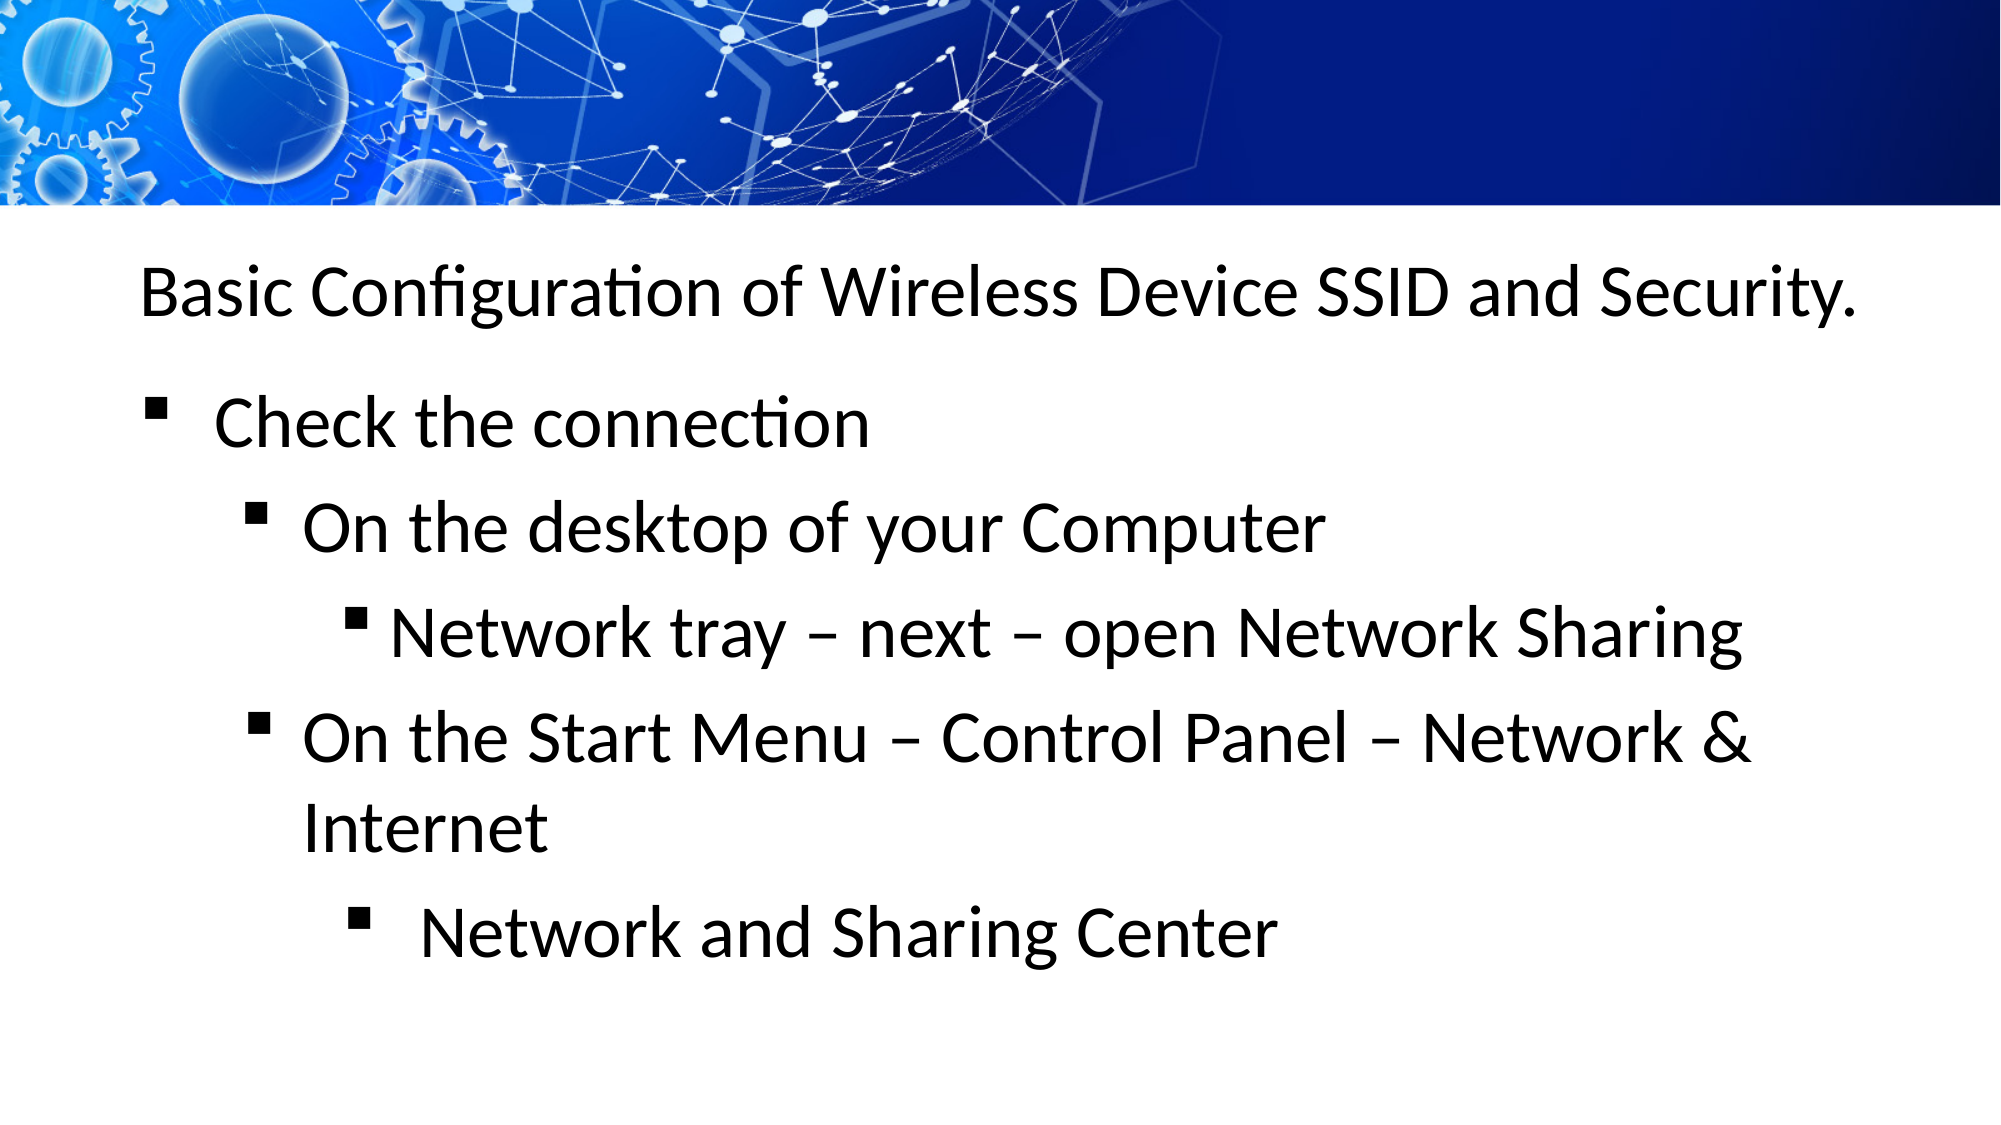

Basic Configuration of Wireless Device SSID and Security.
Check the connection
On the desktop of your Computer
Network tray – next – open Network Sharing
On the Start Menu – Control Panel – Network & Internet
 Network and Sharing Center